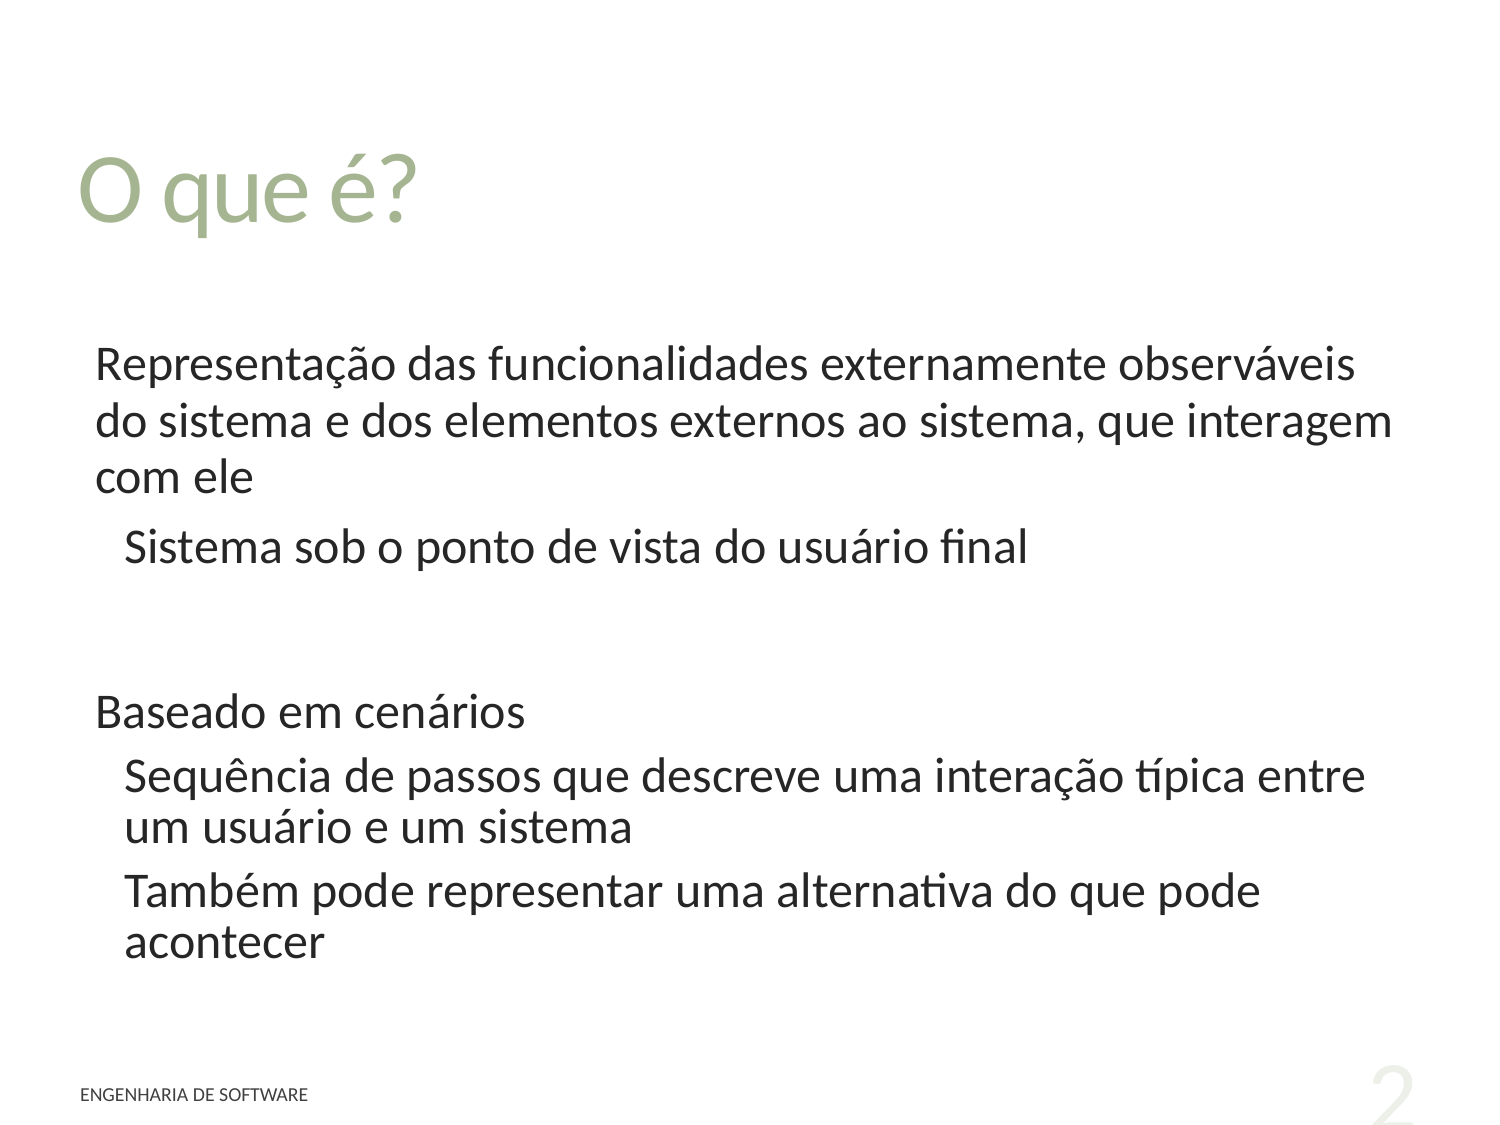

# O que é?
Representação das funcionalidades externamente observáveis do sistema e dos elementos externos ao sistema, que interagem com ele
Sistema sob o ponto de vista do usuário final

Baseado em cenários
Sequência de passos que descreve uma interação típica entre um usuário e um sistema
Também pode representar uma alternativa do que pode acontecer

2
Engenharia de Software